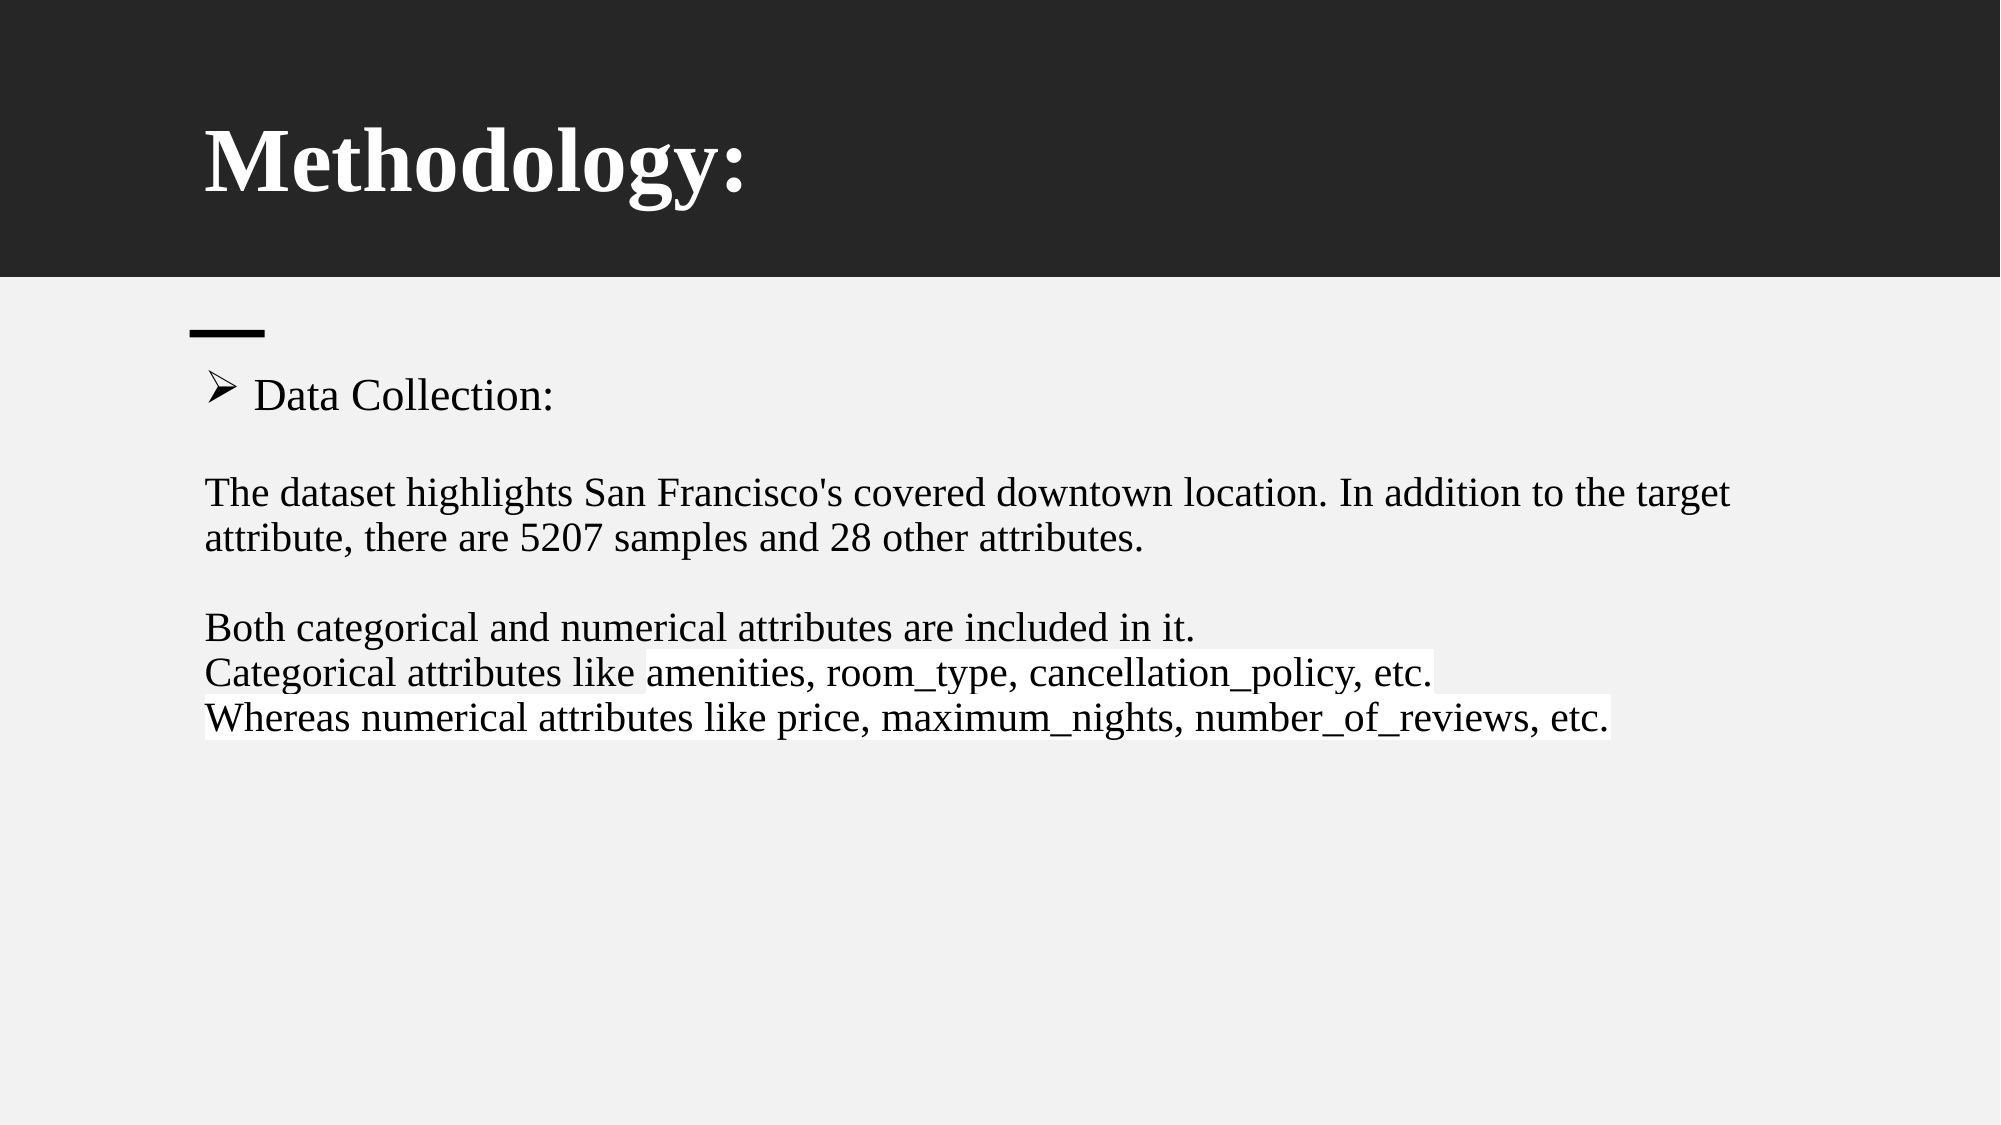

# Methodology:

 Data Collection:

The dataset highlights San Francisco's covered downtown location. In addition to the target attribute, there are 5207 samples and 28 other attributes.

Both categorical and numerical attributes are included in it.
Categorical attributes like amenities, room_type, cancellation_policy, etc.
Whereas numerical attributes like price, maximum_nights, number_of_reviews, etc.